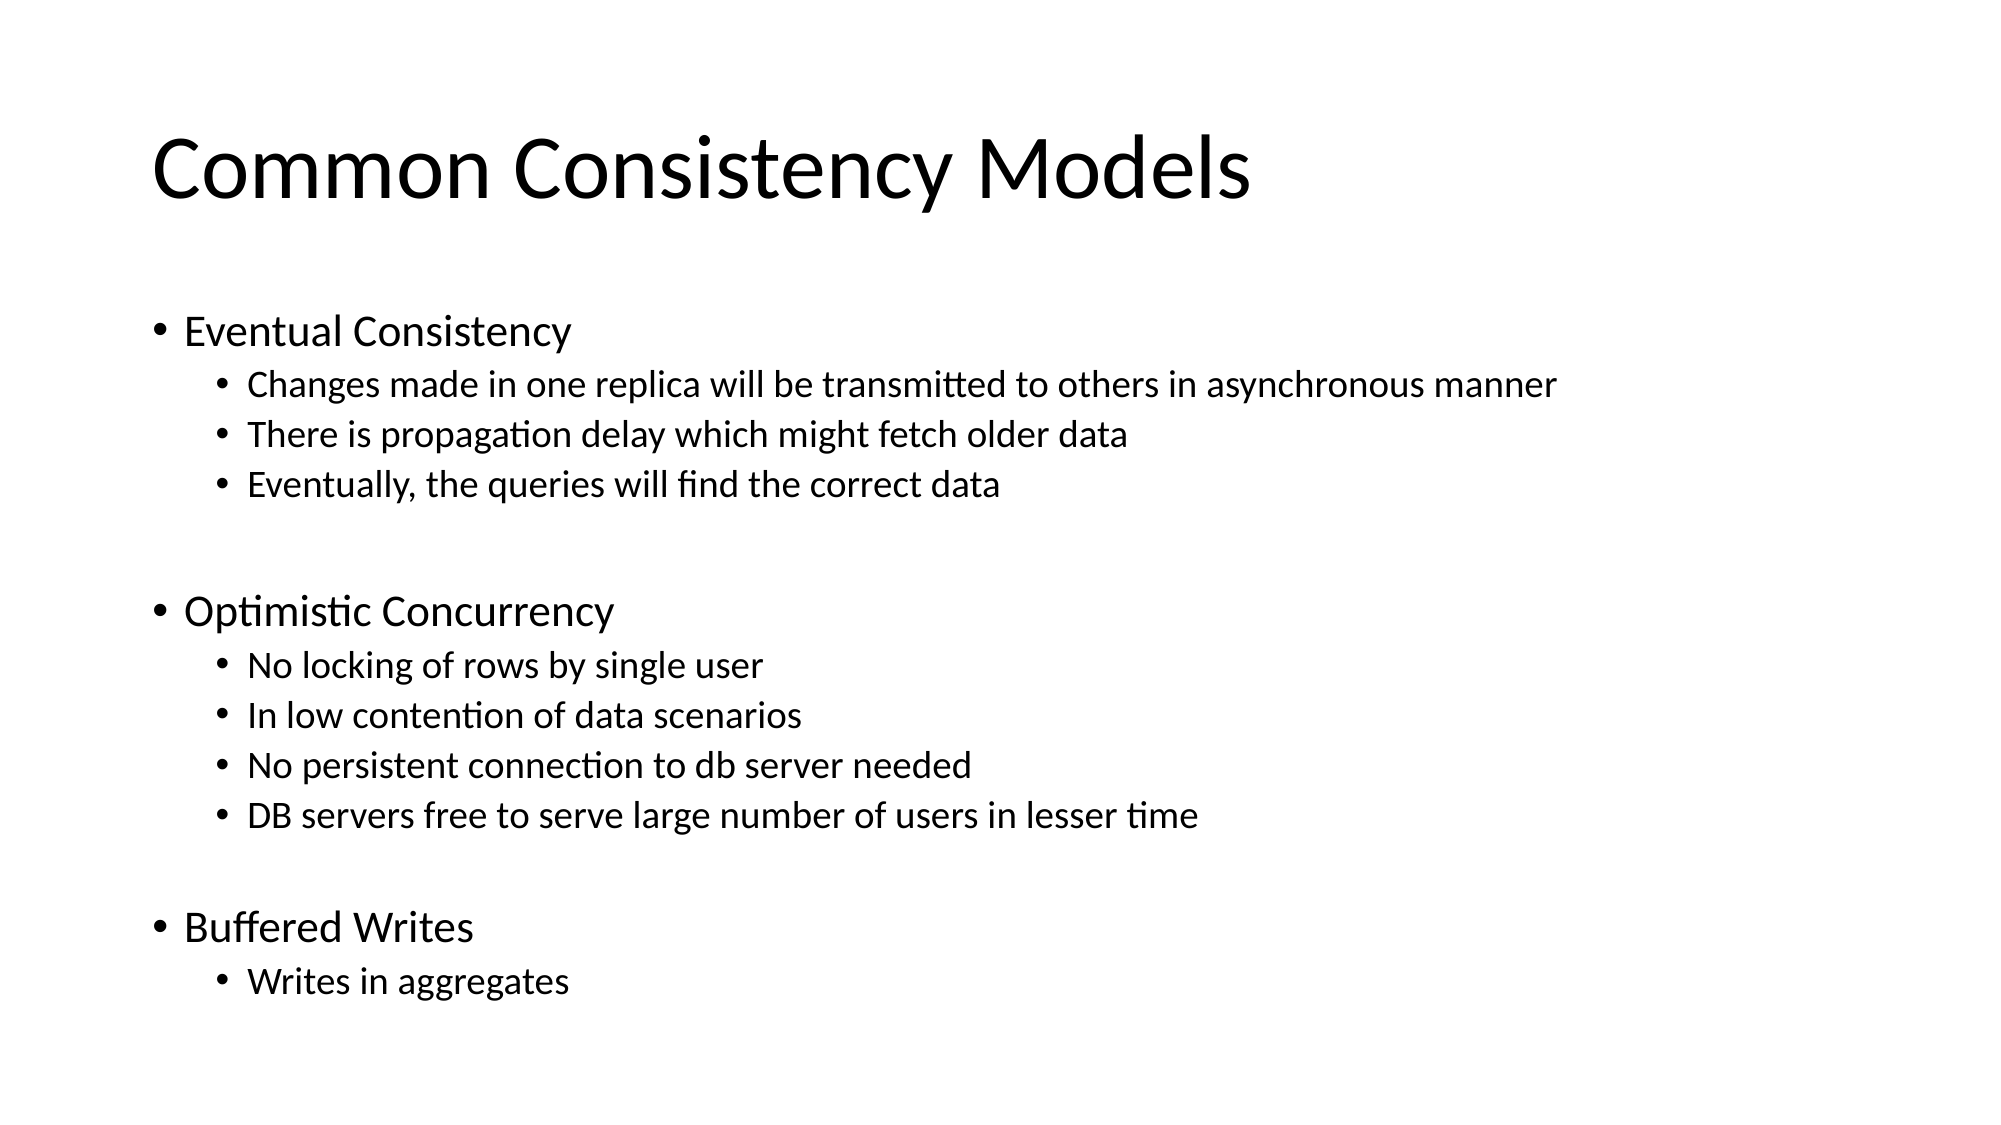

# Common Consistency Models
Eventual Consistency
Changes made in one replica will be transmitted to others in asynchronous manner
There is propagation delay which might fetch older data
Eventually, the queries will find the correct data

Optimistic Concurrency
No locking of rows by single user
In low contention of data scenarios
No persistent connection to db server needed
DB servers free to serve large number of users in lesser time

Buffered Writes
Writes in aggregates